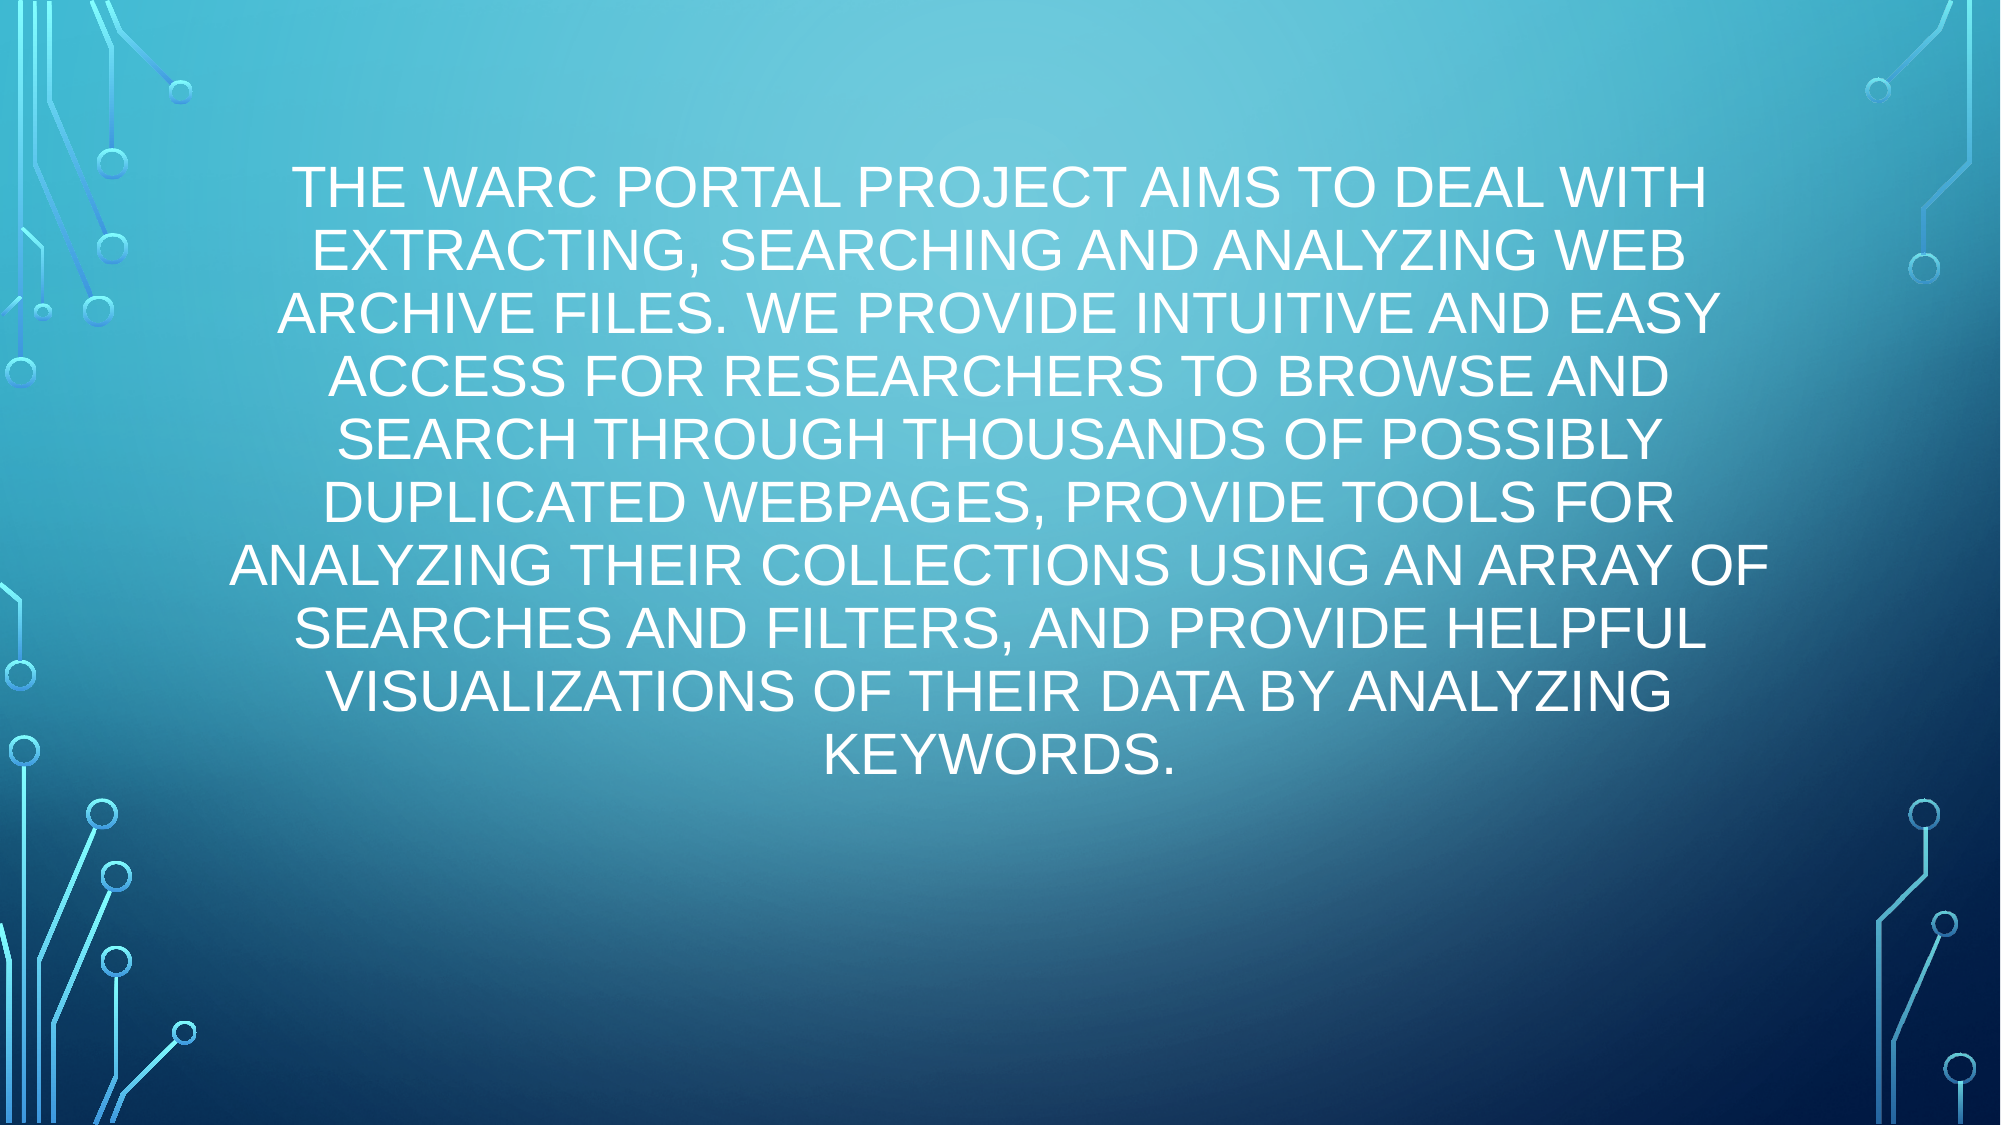

# The WARC portal project aims to deal with extracting, searching and analyzing web archive files. We provide intuitive and easy access for researchers to browse and search through thousands of possibly duplicated webpages, provide tools for analyzing their collections using an array of searches and filters, and provide helpful visualizations of their data by analyzing keywords.